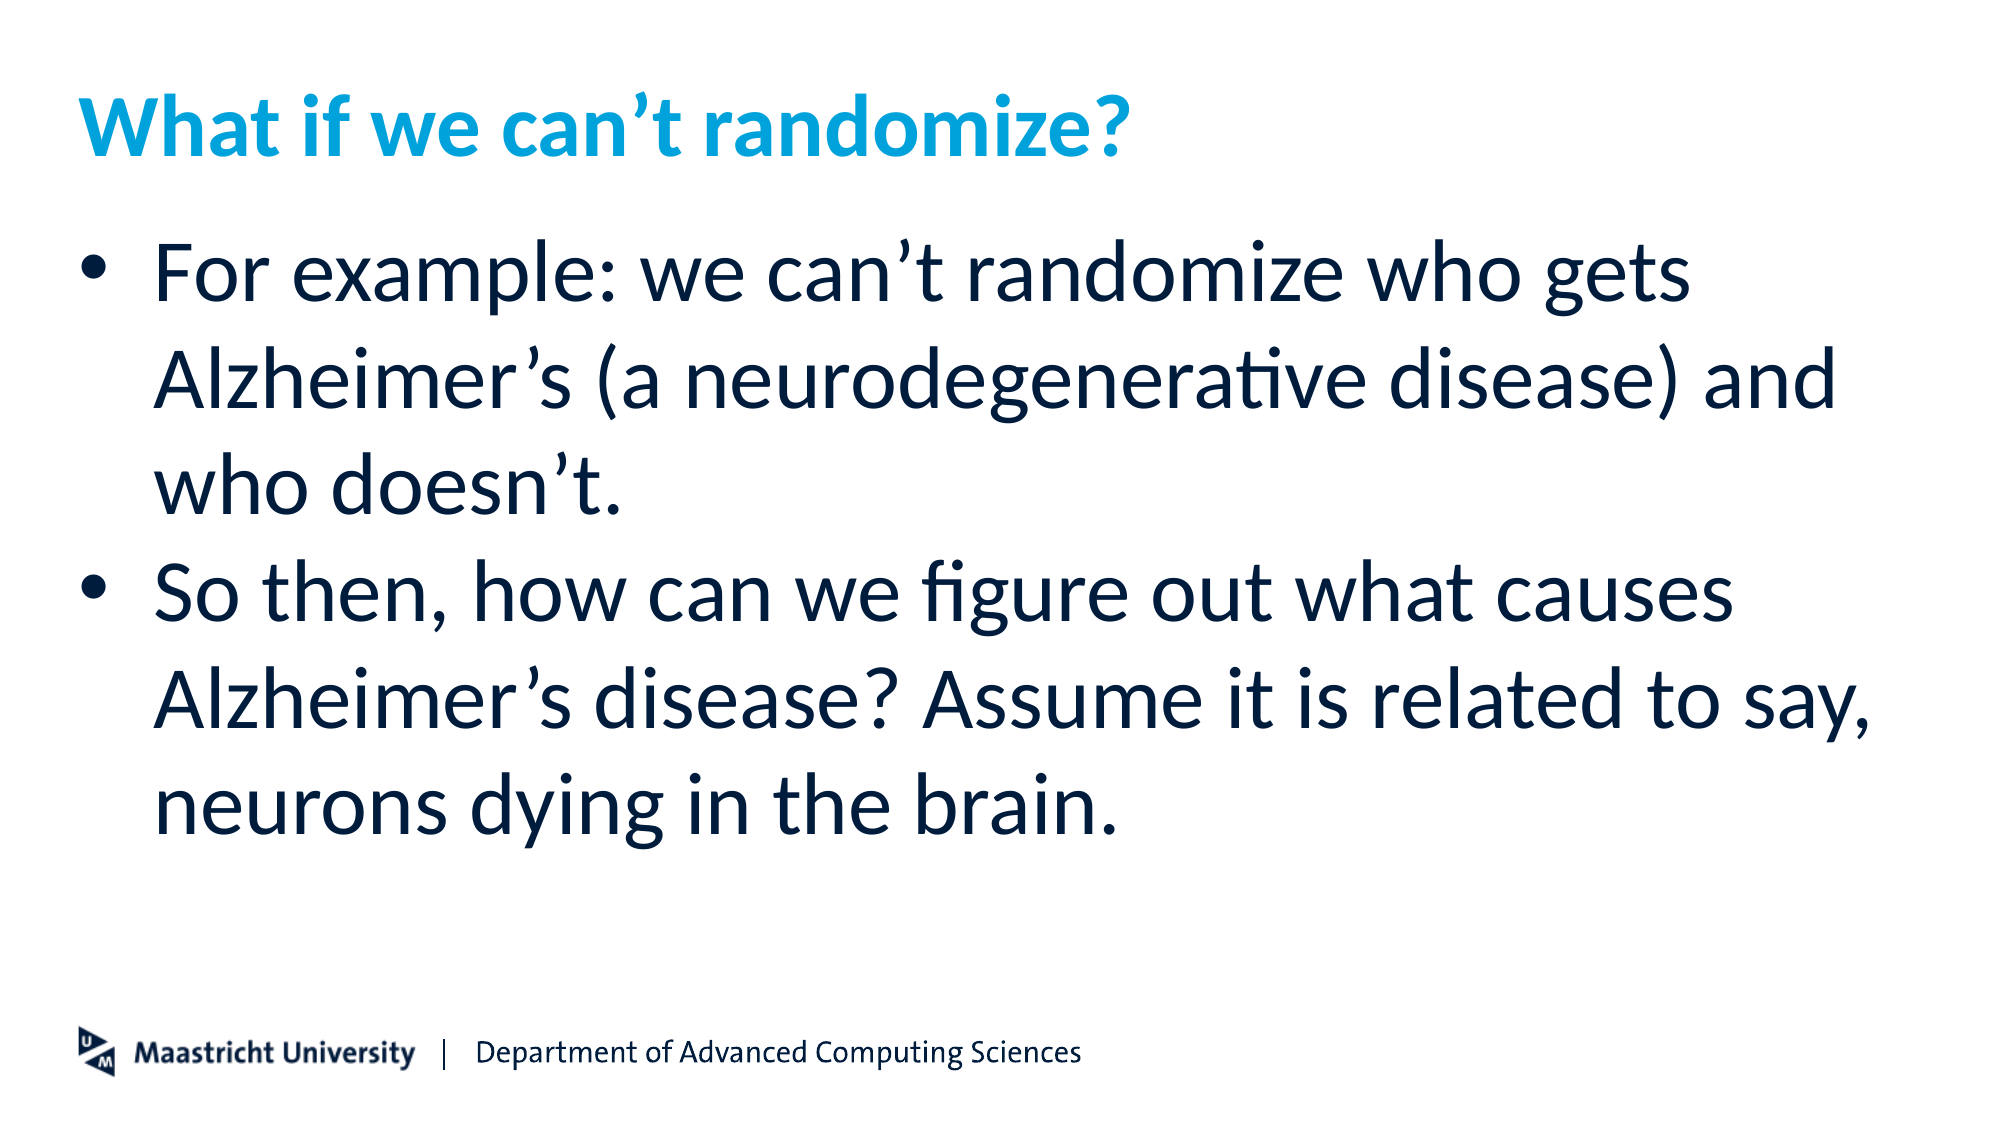

# What if we can’t randomize?
For example: we can’t randomize who gets Alzheimer’s (a neurodegenerative disease) and who doesn’t.
So then, how can we figure out what causes Alzheimer’s disease? Assume it is related to say, neurons dying in the brain.